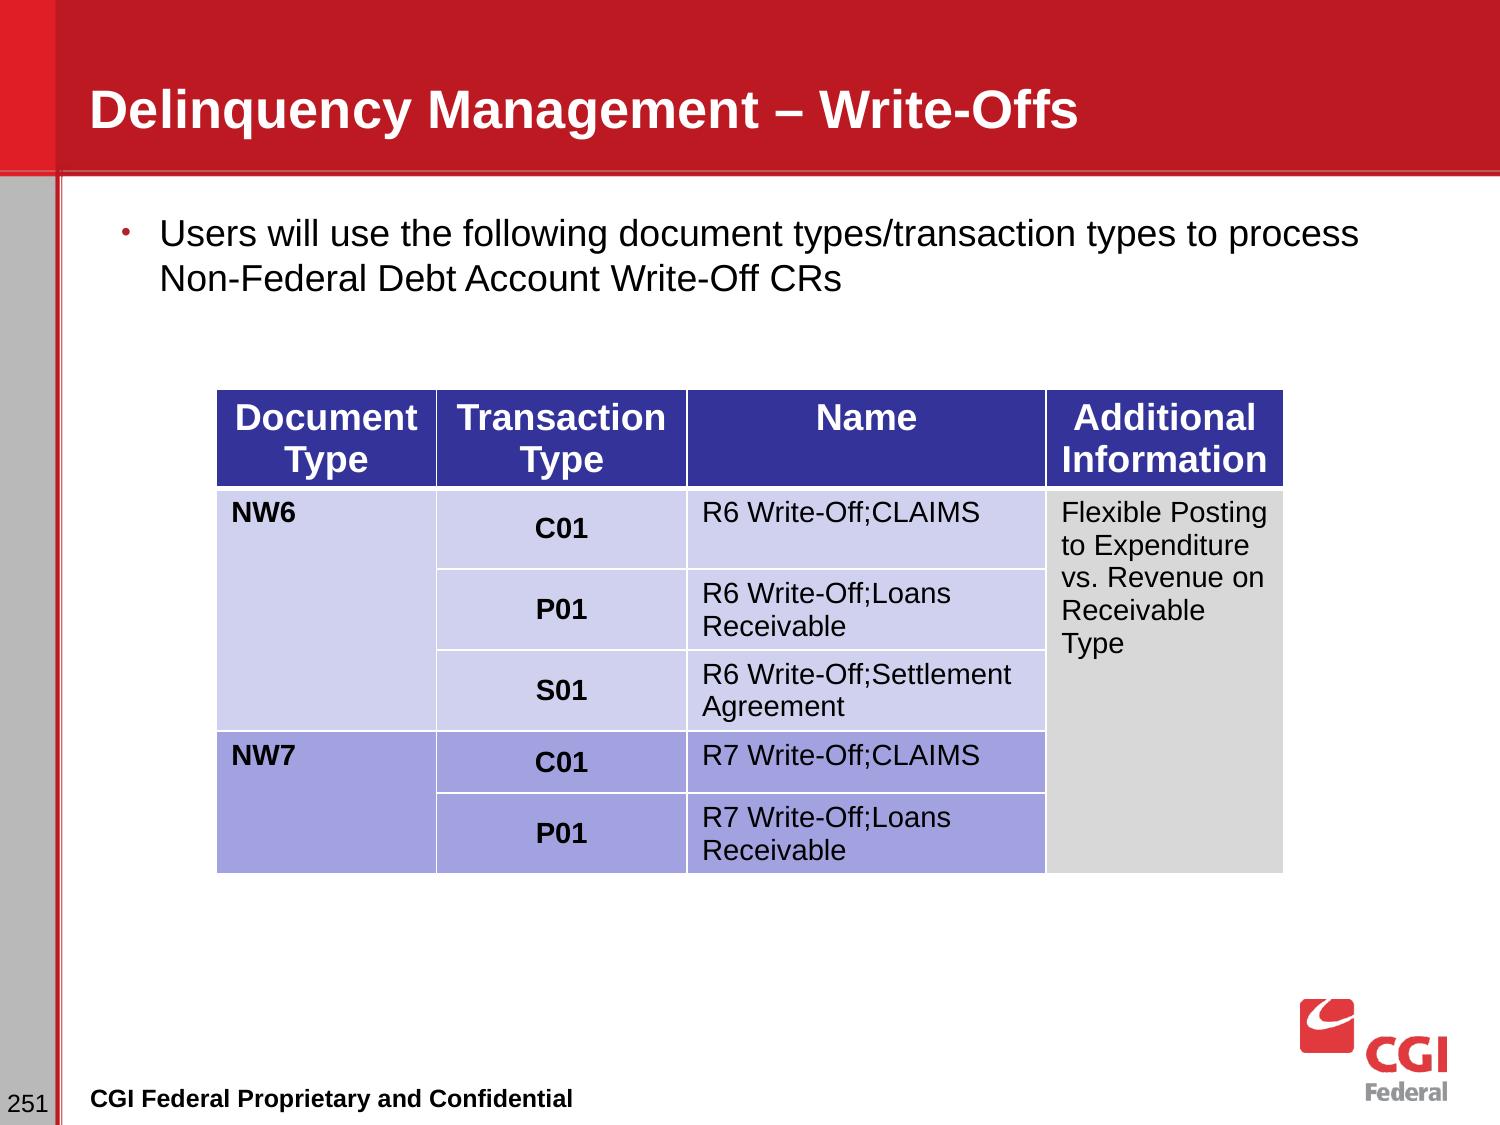

# Delinquency Management – Write-Offs
Users will use the following document types/transaction types to process Non-Federal Debt Account Write-Off CRs
| Document Type | Transaction Type | Name | Additional Information |
| --- | --- | --- | --- |
| NW6 | C01 | R6 Write-Off;CLAIMS | Flexible Posting to Expenditure vs. Revenue on Receivable Type |
|  | P01 | R6 Write-Off;Loans Receivable |  |
|  | S01 | R6 Write-Off;Settlement Agreement |  |
| NW7 | C01 | R7 Write-Off;CLAIMS |  |
|  | P01 | R7 Write-Off;Loans Receivable |  |
251
CGI Federal Proprietary and Confidential